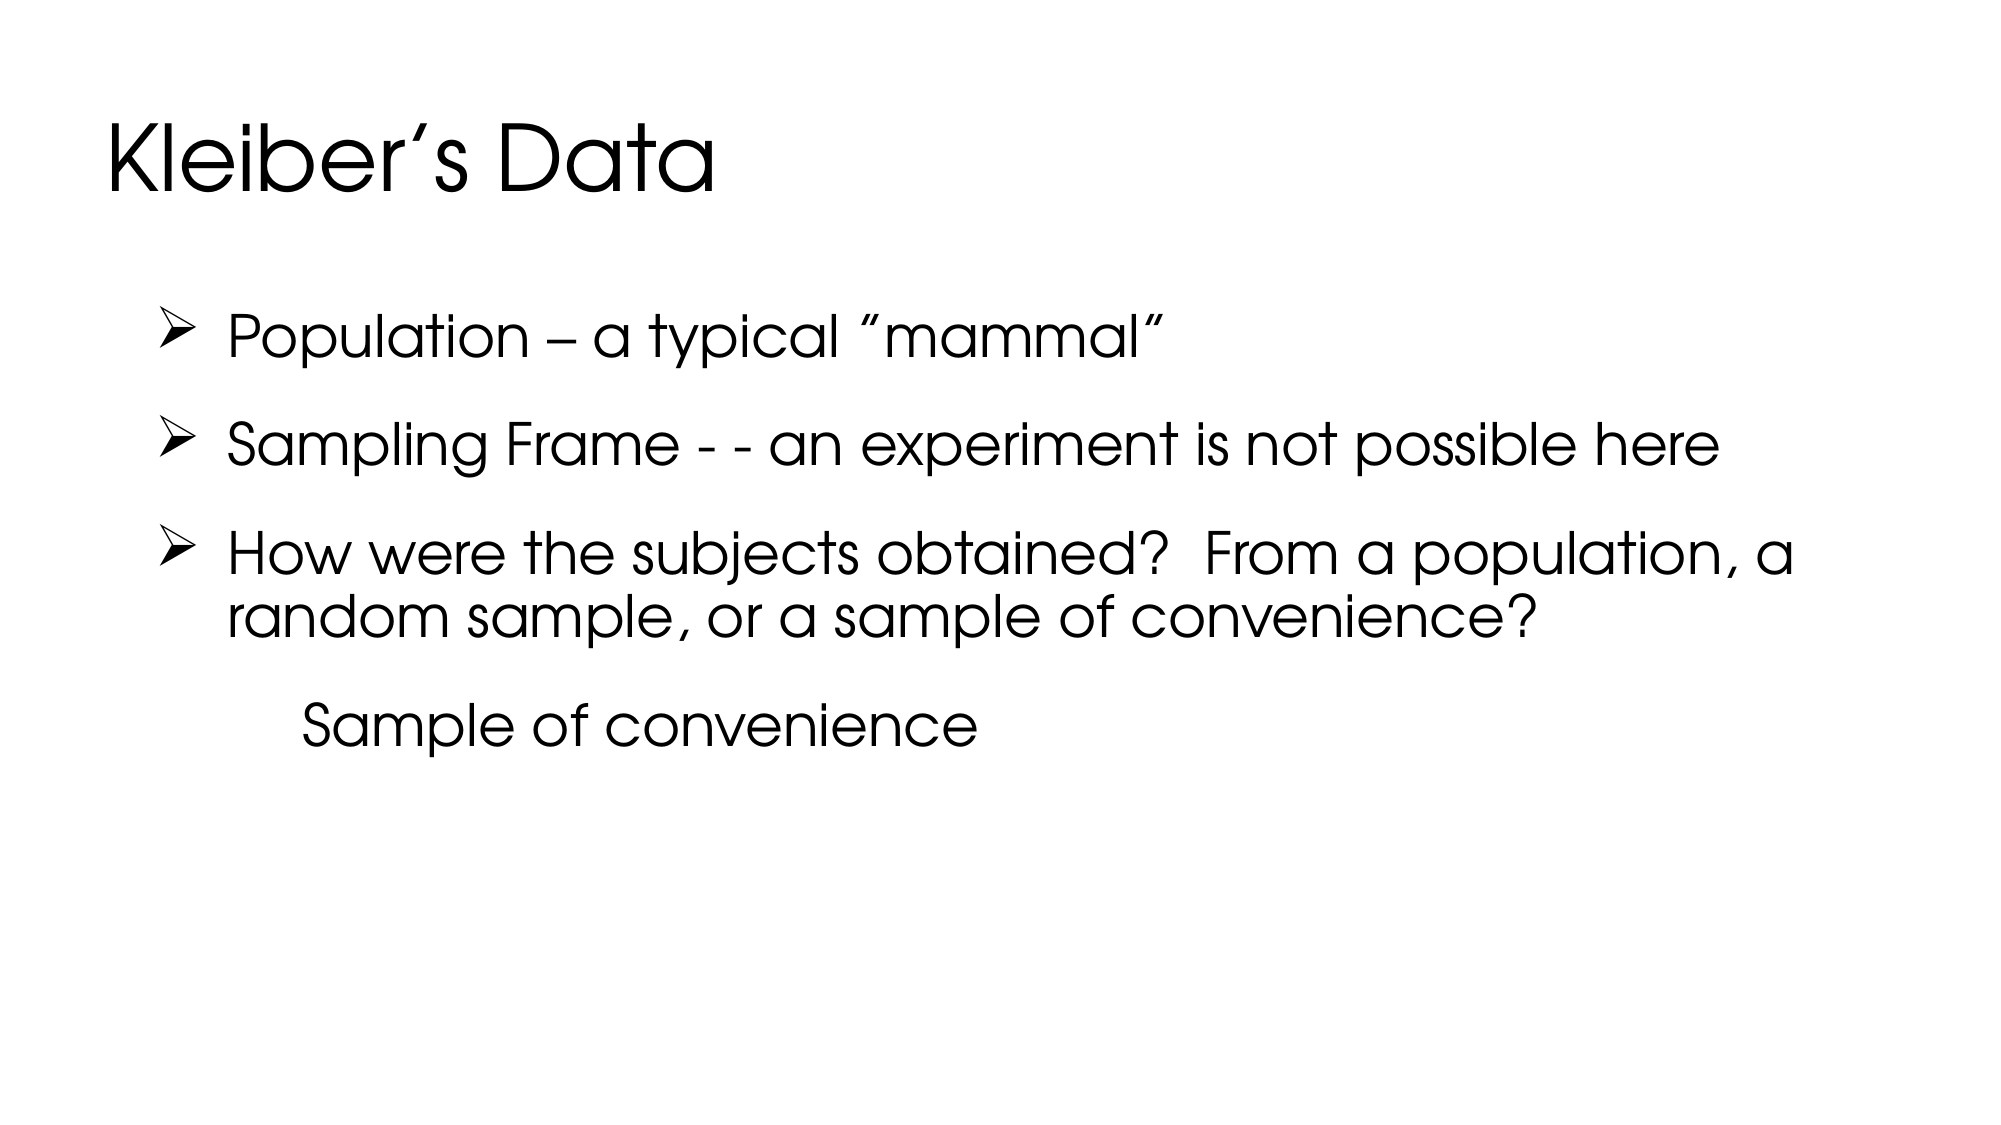

# Kleiber’s Data
Population – a typical ”mammal”
Sampling Frame - - an experiment is not possible here
How were the subjects obtained?  From a population, a random sample, or a sample of convenience?
	Sample of convenience